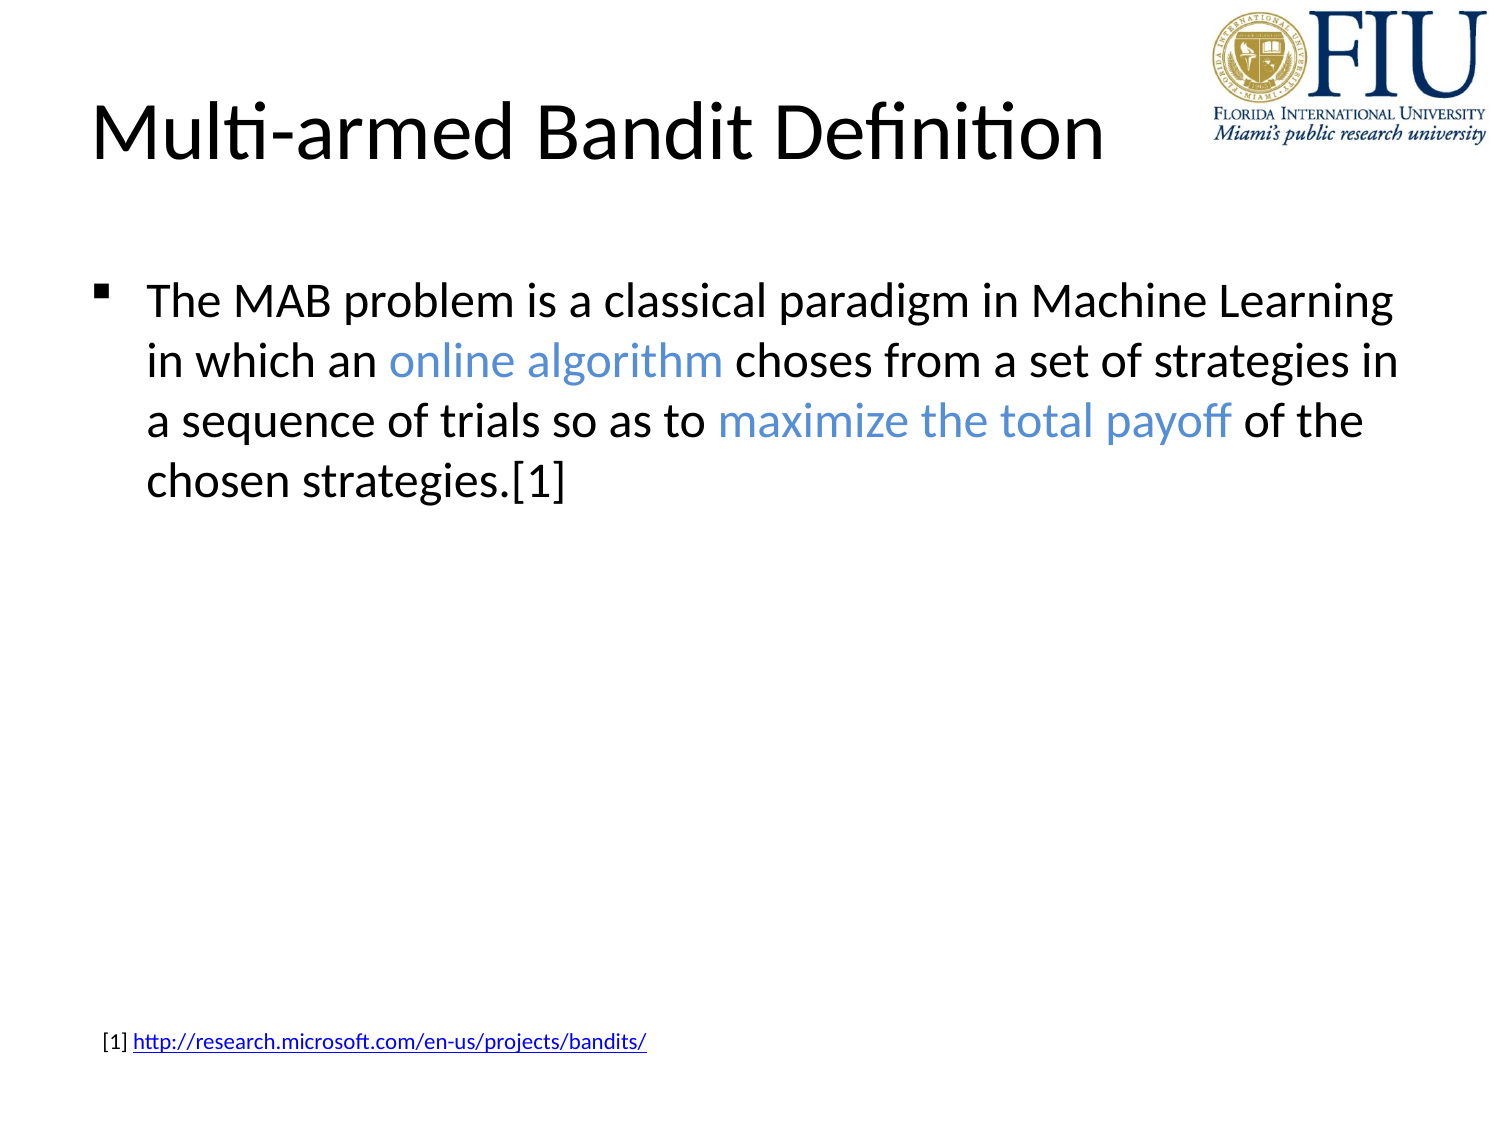

# Multi-armed Bandit Definition
The MAB problem is a classical paradigm in Machine Learning in which an online algorithm choses from a set of strategies in a sequence of trials so as to maximize the total payoff of the chosen strategies.[1]
[1] http://research.microsoft.com/en-us/projects/bandits/